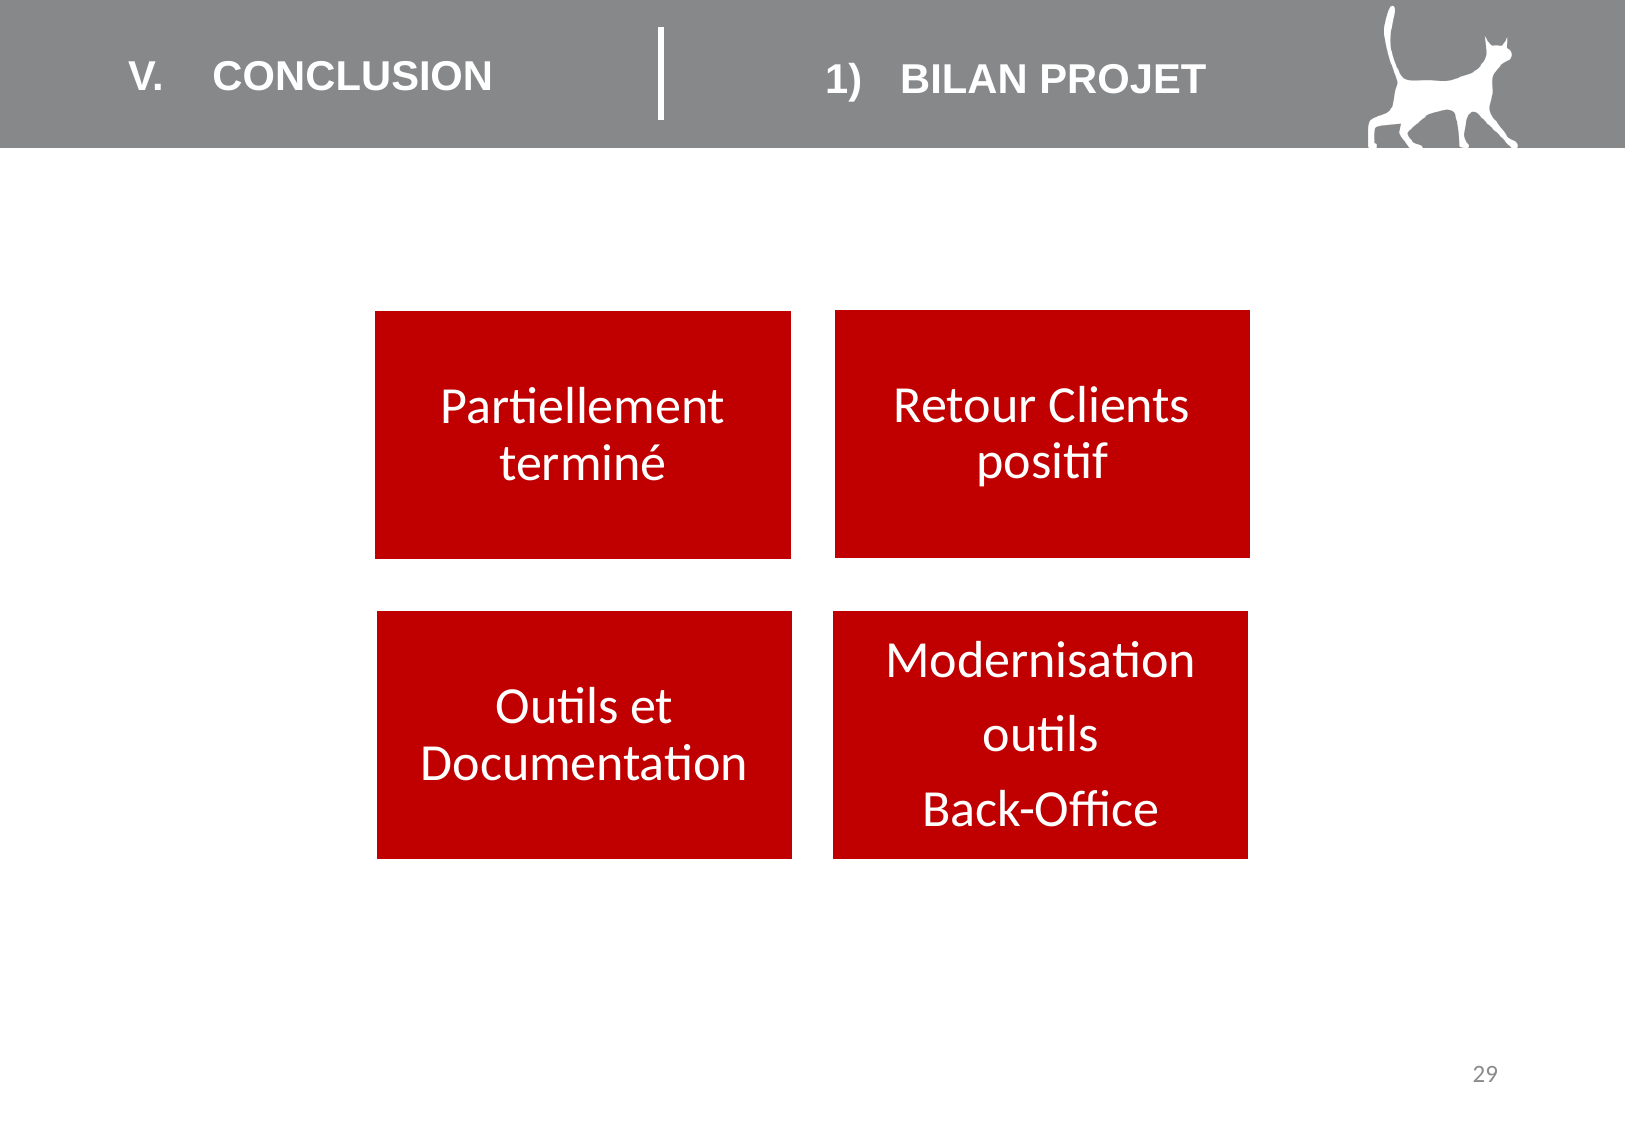

# conclusion
Bilan projet
Partiellement terminé
Retour Clients positif
Modernisation
outils
Back-Office
Outils et Documentation
29